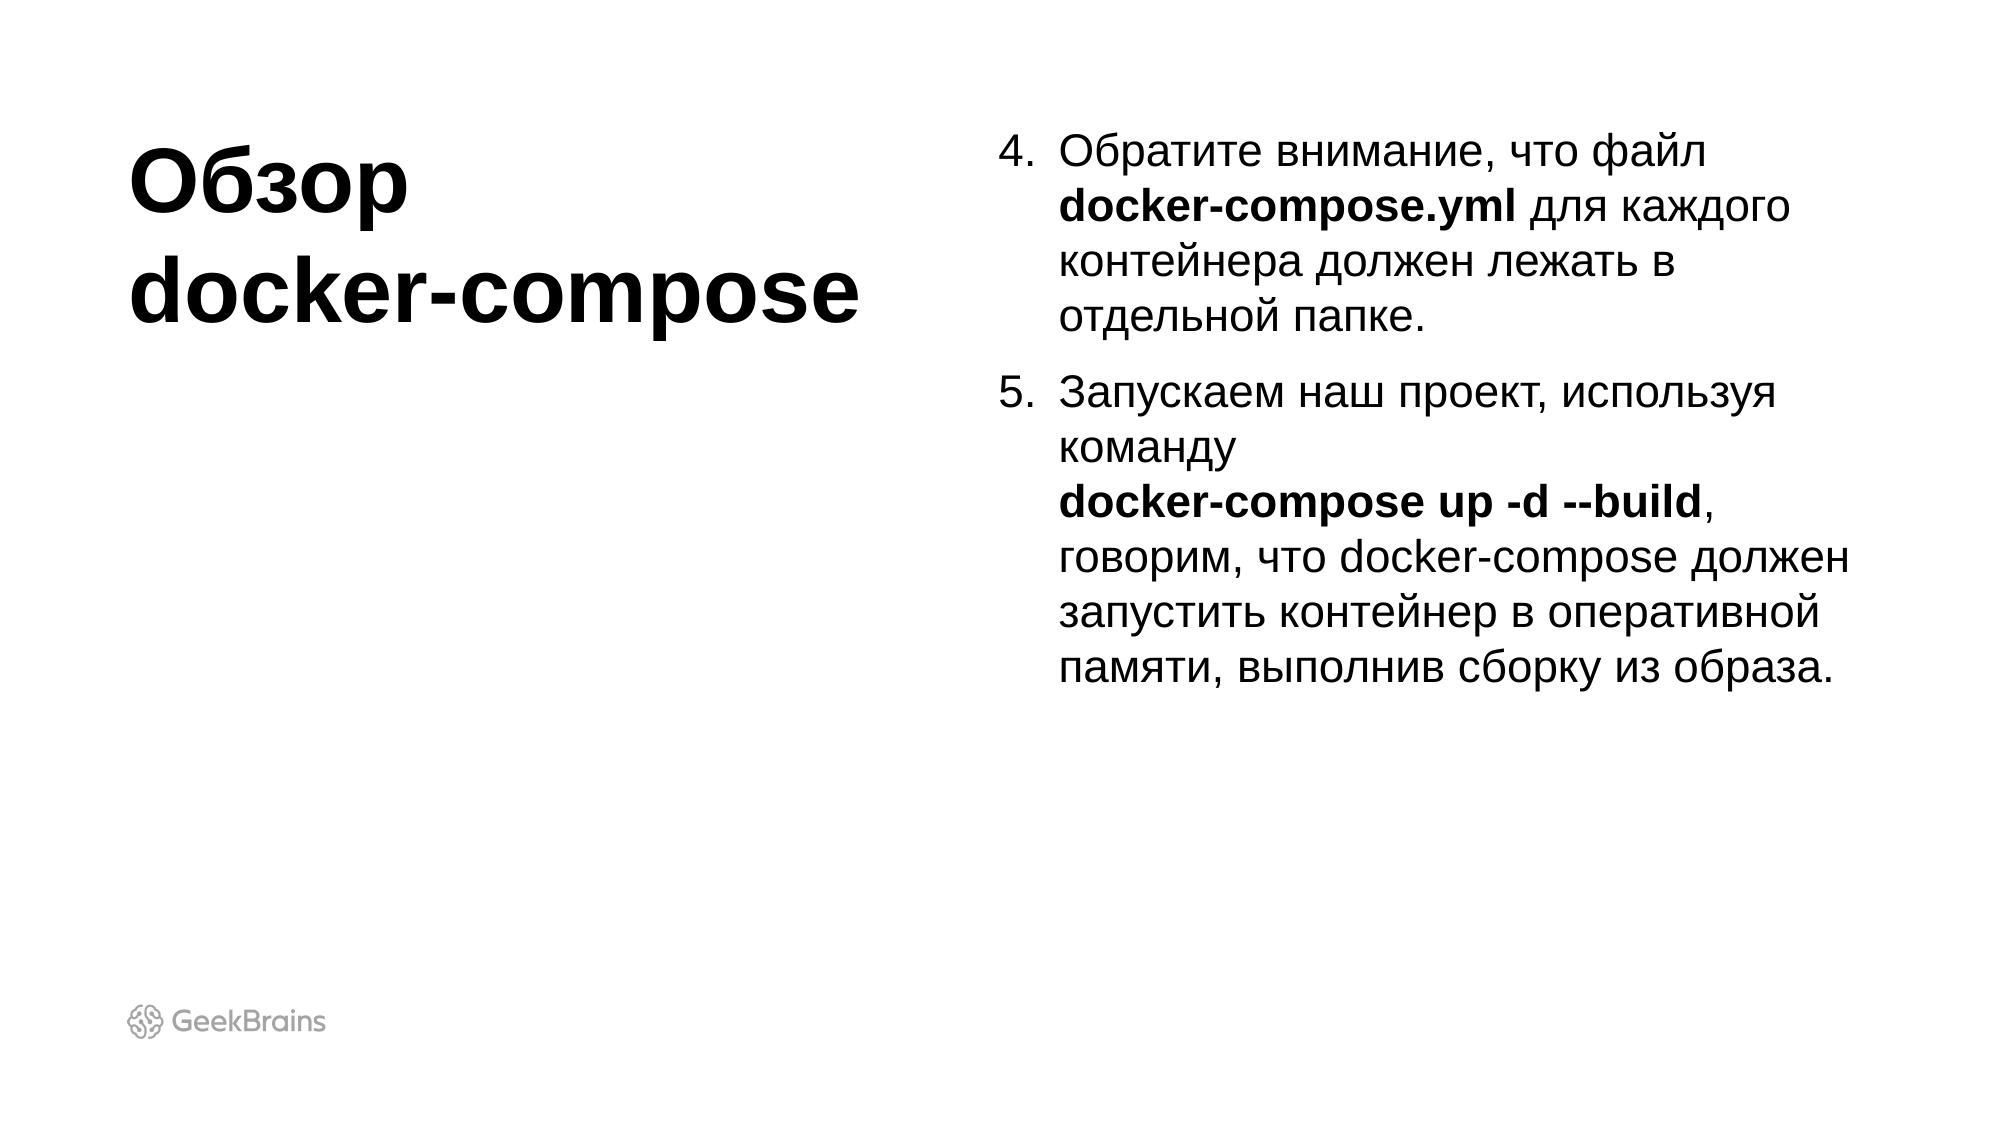

# Обзор docker-compose

Обратите внимание, что файл docker-compose.yml для каждого контейнера должен лежать в отдельной папке.
Запускаем наш проект, используя команду
docker-compose up -d --build,  говорим, что docker-compose должен запустить контейнер в оперативной памяти, выполнив сборку из образа.